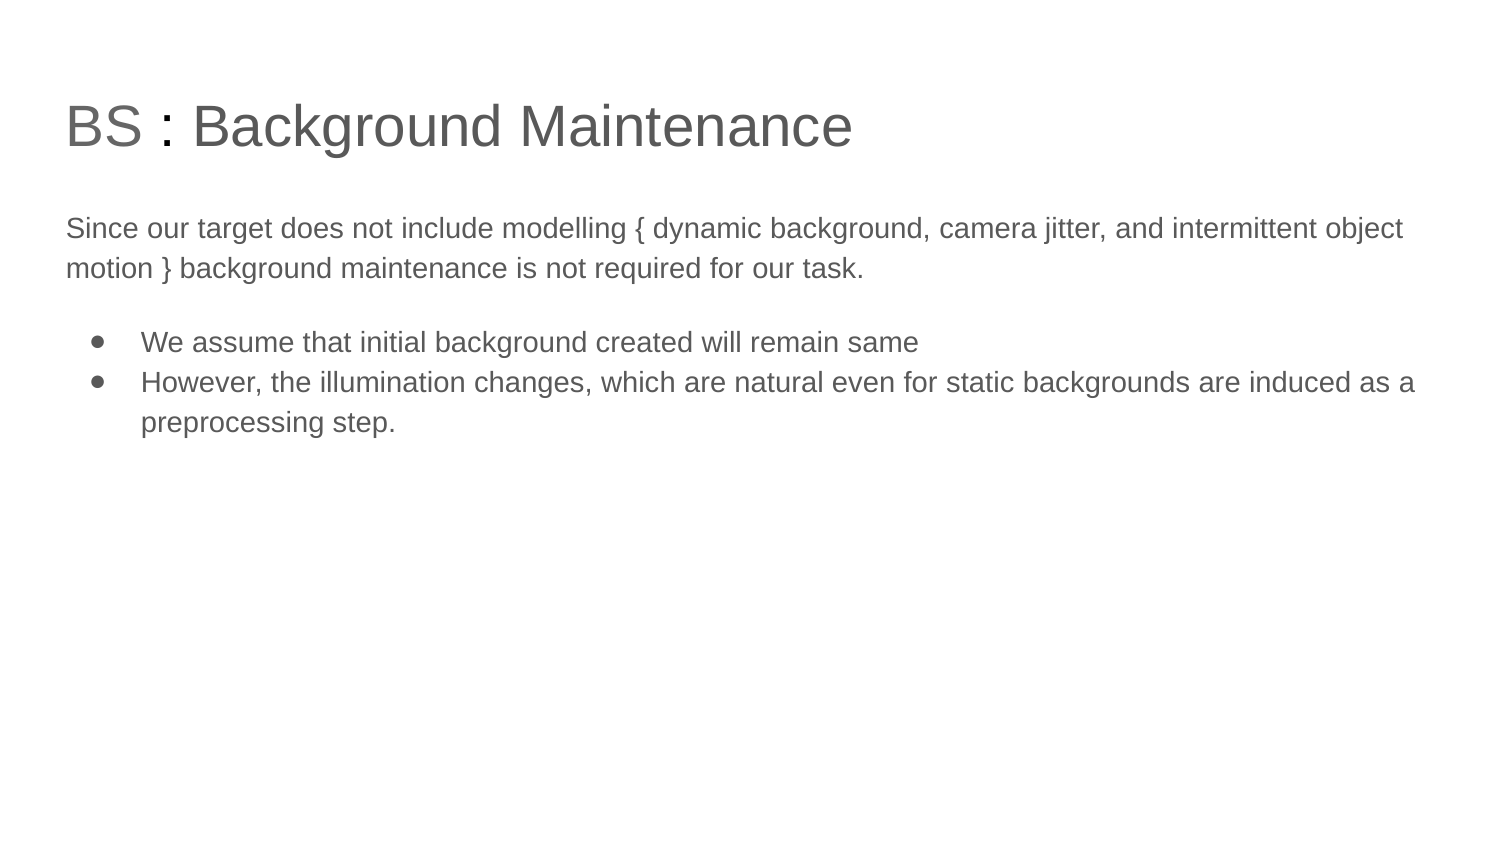

BS : Background Maintenance
Since our target does not include modelling { dynamic background, camera jitter, and intermittent object motion } background maintenance is not required for our task.
We assume that initial background created will remain same
However, the illumination changes, which are natural even for static backgrounds are induced as a preprocessing step.